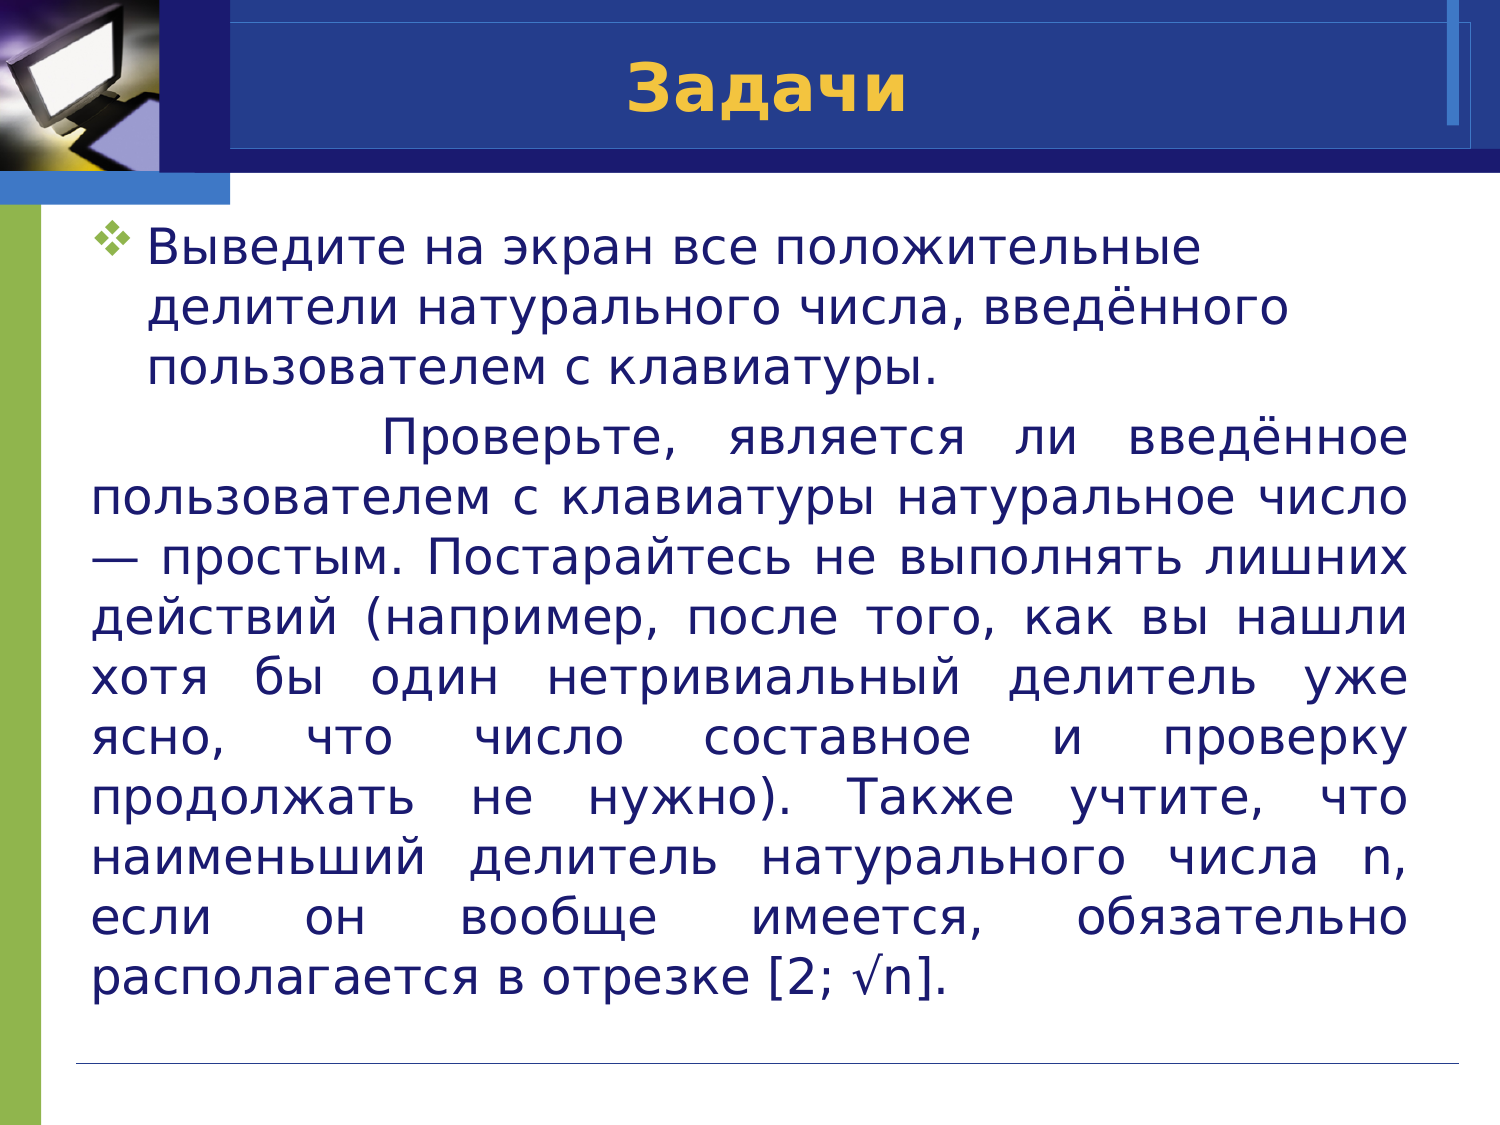

# Задачи
Выведите на экран все положительные делители натурального числа, введённого пользователем с клавиатуры.
      Проверьте, является ли введённое пользователем с клавиатуры натуральное число — простым. Постарайтесь не выполнять лишних действий (например, после того, как вы нашли хотя бы один нетривиальный делитель уже ясно, что число составное и проверку продолжать не нужно). Также учтите, что наименьший делитель натурального числа n, если он вообще имеется, обязательно располагается в отрезке [2; √n].